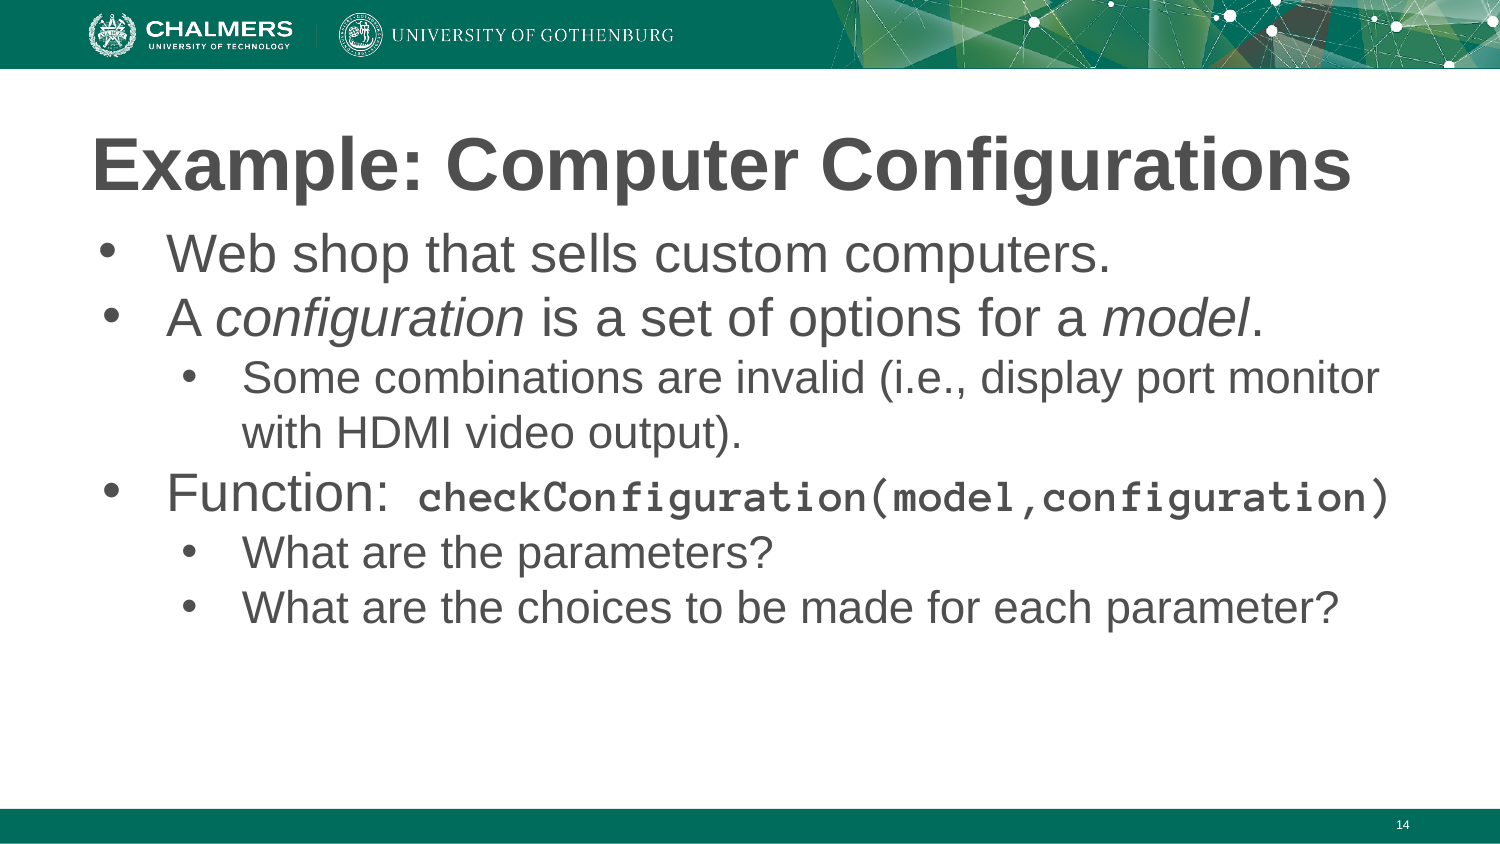

# Example: Computer Configurations
Web shop that sells custom computers.
A configuration is a set of options for a model.
Some combinations are invalid (i.e., display port monitor with HDMI video output).
Function: checkConfiguration(model,configuration)
What are the parameters?
What are the choices to be made for each parameter?
14